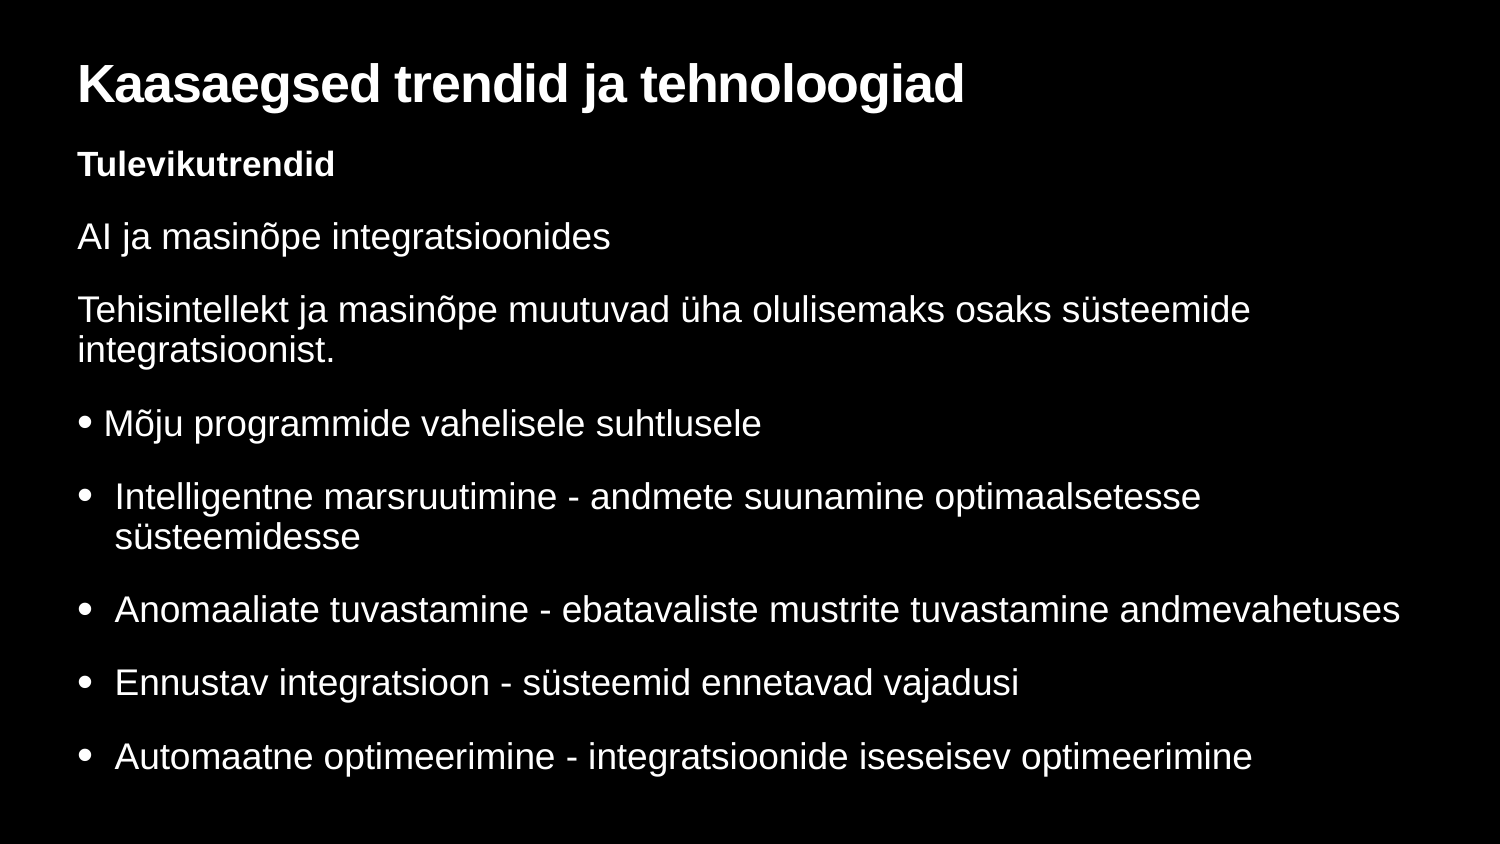

# Kaasaegsed trendid ja tehnoloogiad
Tulevikutrendid
AI ja masinõpe integratsioonides
Tehisintellekt ja masinõpe muutuvad üha olulisemaks osaks süsteemide integratsioonist.
 Mõju programmide vahelisele suhtlusele
Intelligentne marsruutimine - andmete suunamine optimaalsetesse süsteemidesse
Anomaaliate tuvastamine - ebatavaliste mustrite tuvastamine andmevahetuses
Ennustav integratsioon - süsteemid ennetavad vajadusi
Automaatne optimeerimine - integratsioonide iseseisev optimeerimine